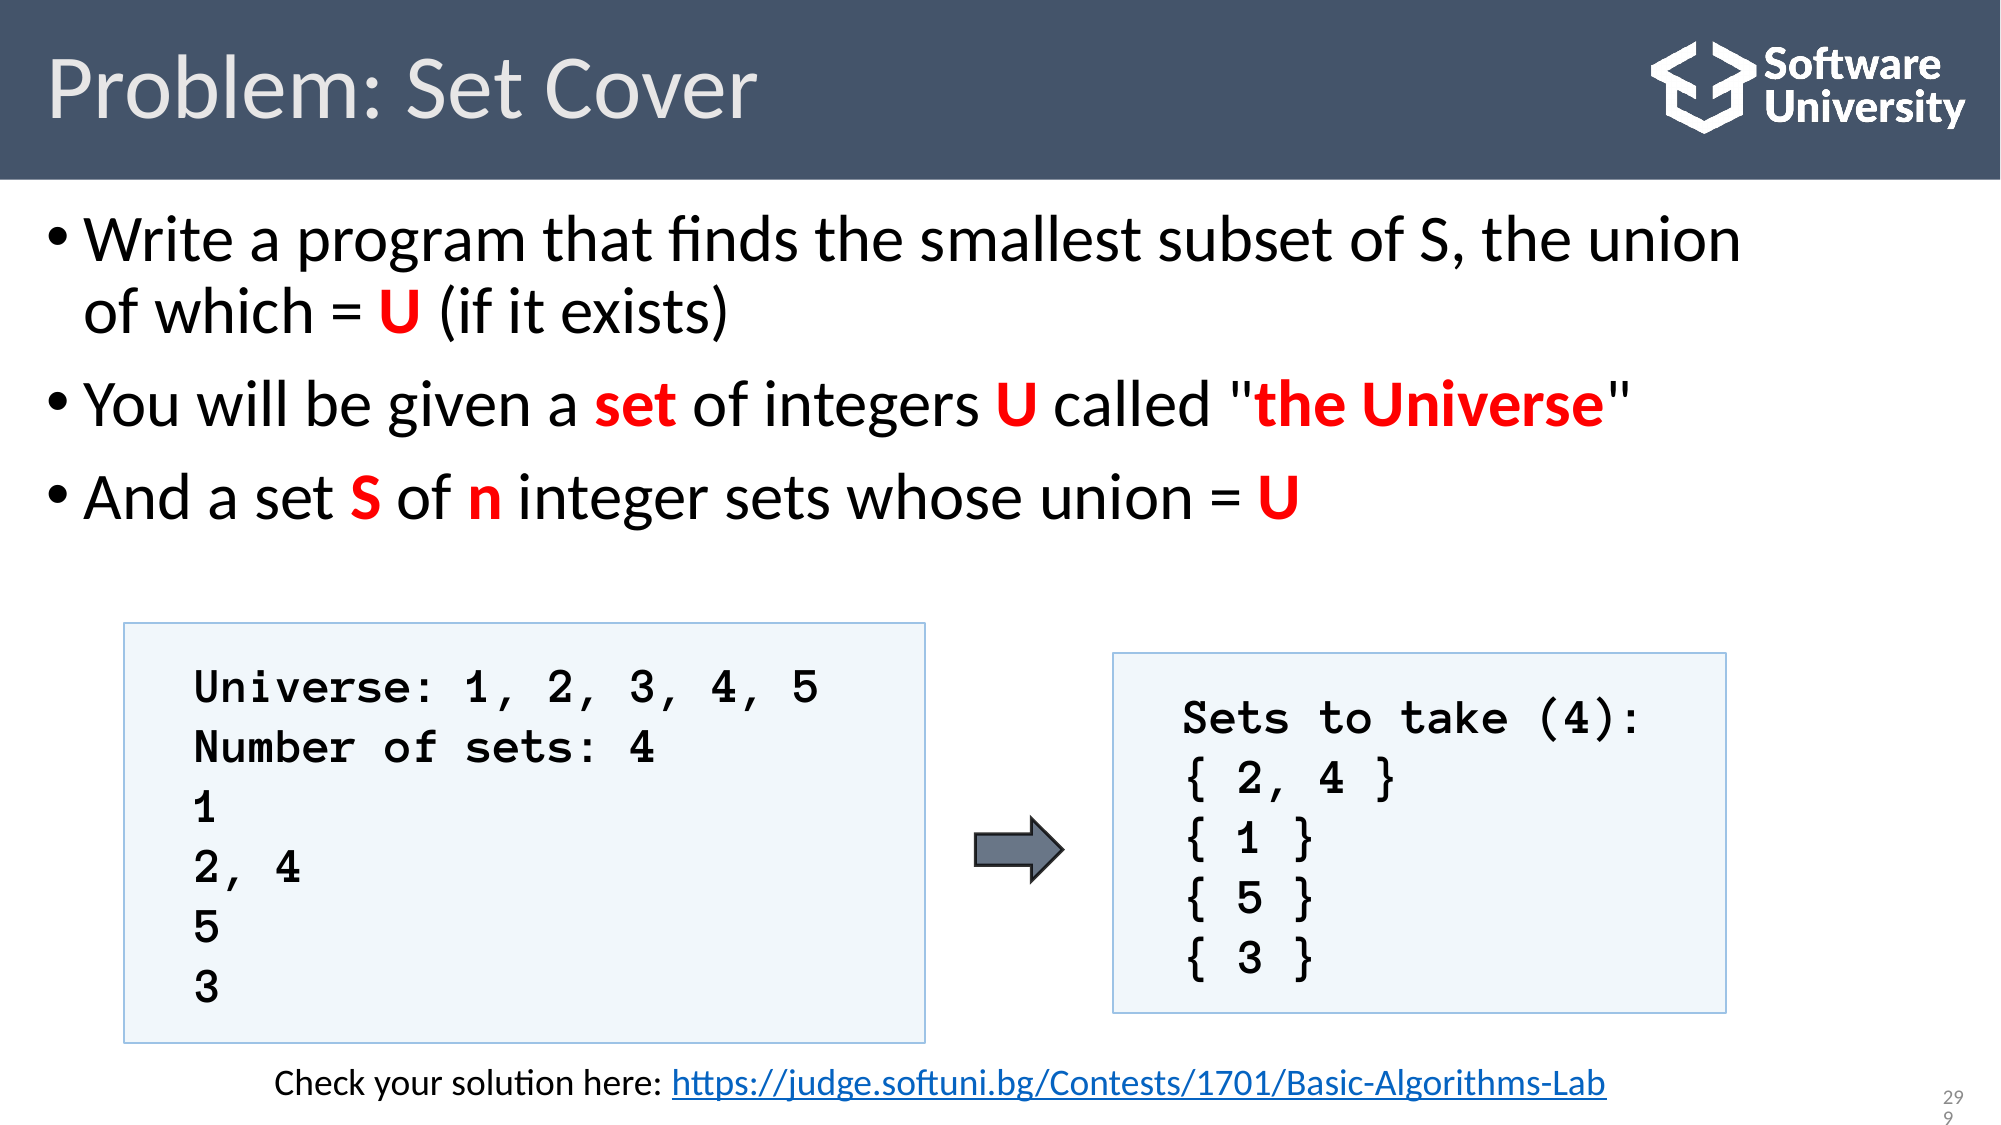

# Problem: Set Cover
Write a program that finds the smallest subset of S, the union
of which = U (if it exists)
You will be given a set of integers U called "the Universe"
And a set S of n integer sets whose union = U
Universe: 1, 2, 3, 4, 5
Number of sets: 4
1
2, 4
5
3
Sets to take (4):
{ 2, 4 }
{ 1 }
{ 5 }
{ 3 }

Check your solution here: https://judge.softuni.bg/Contests/1701/Basic-Algorithms-Lab
299